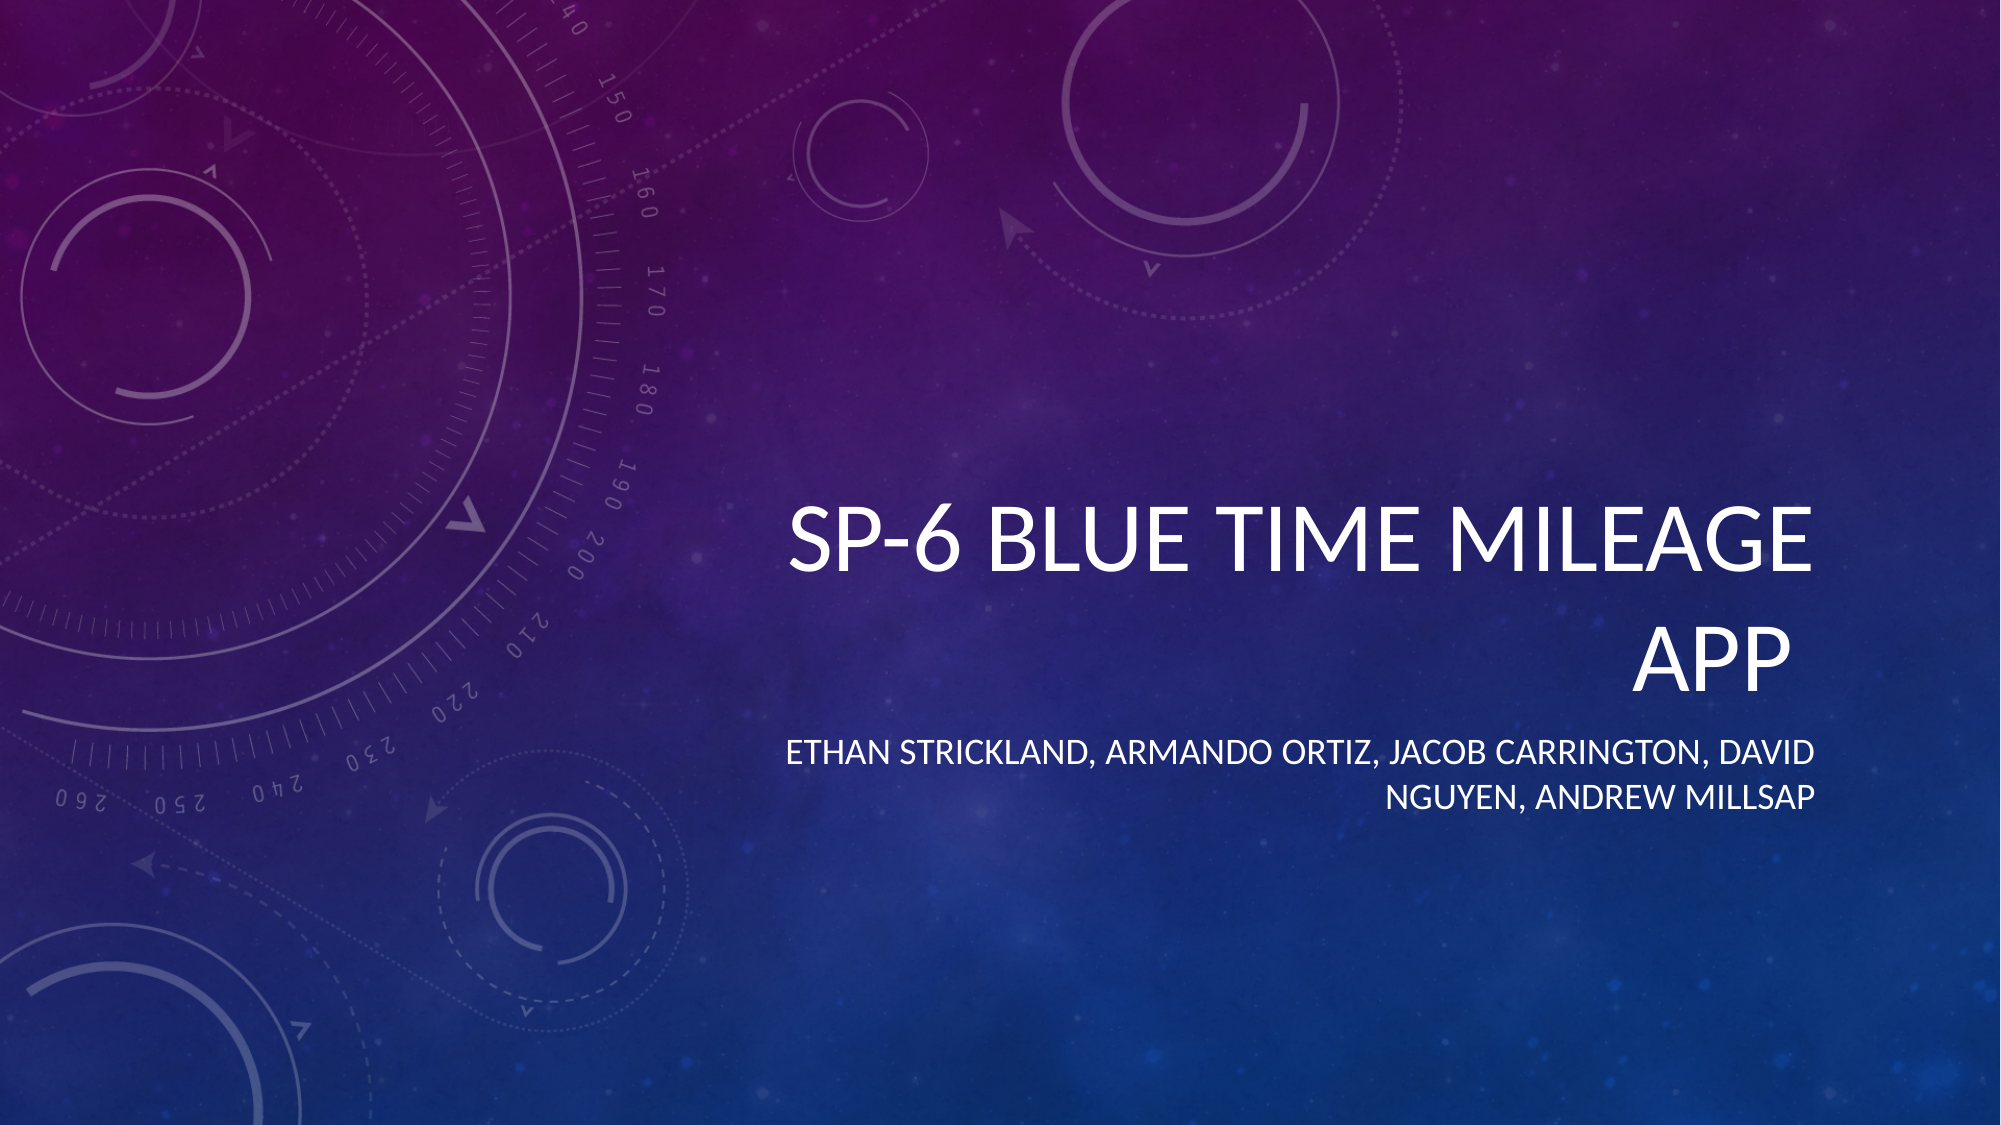

# SP-6 Blue Time Mileage App
Ethan Strickland, Armando Ortiz, Jacob Carrington, David Nguyen, Andrew Millsap